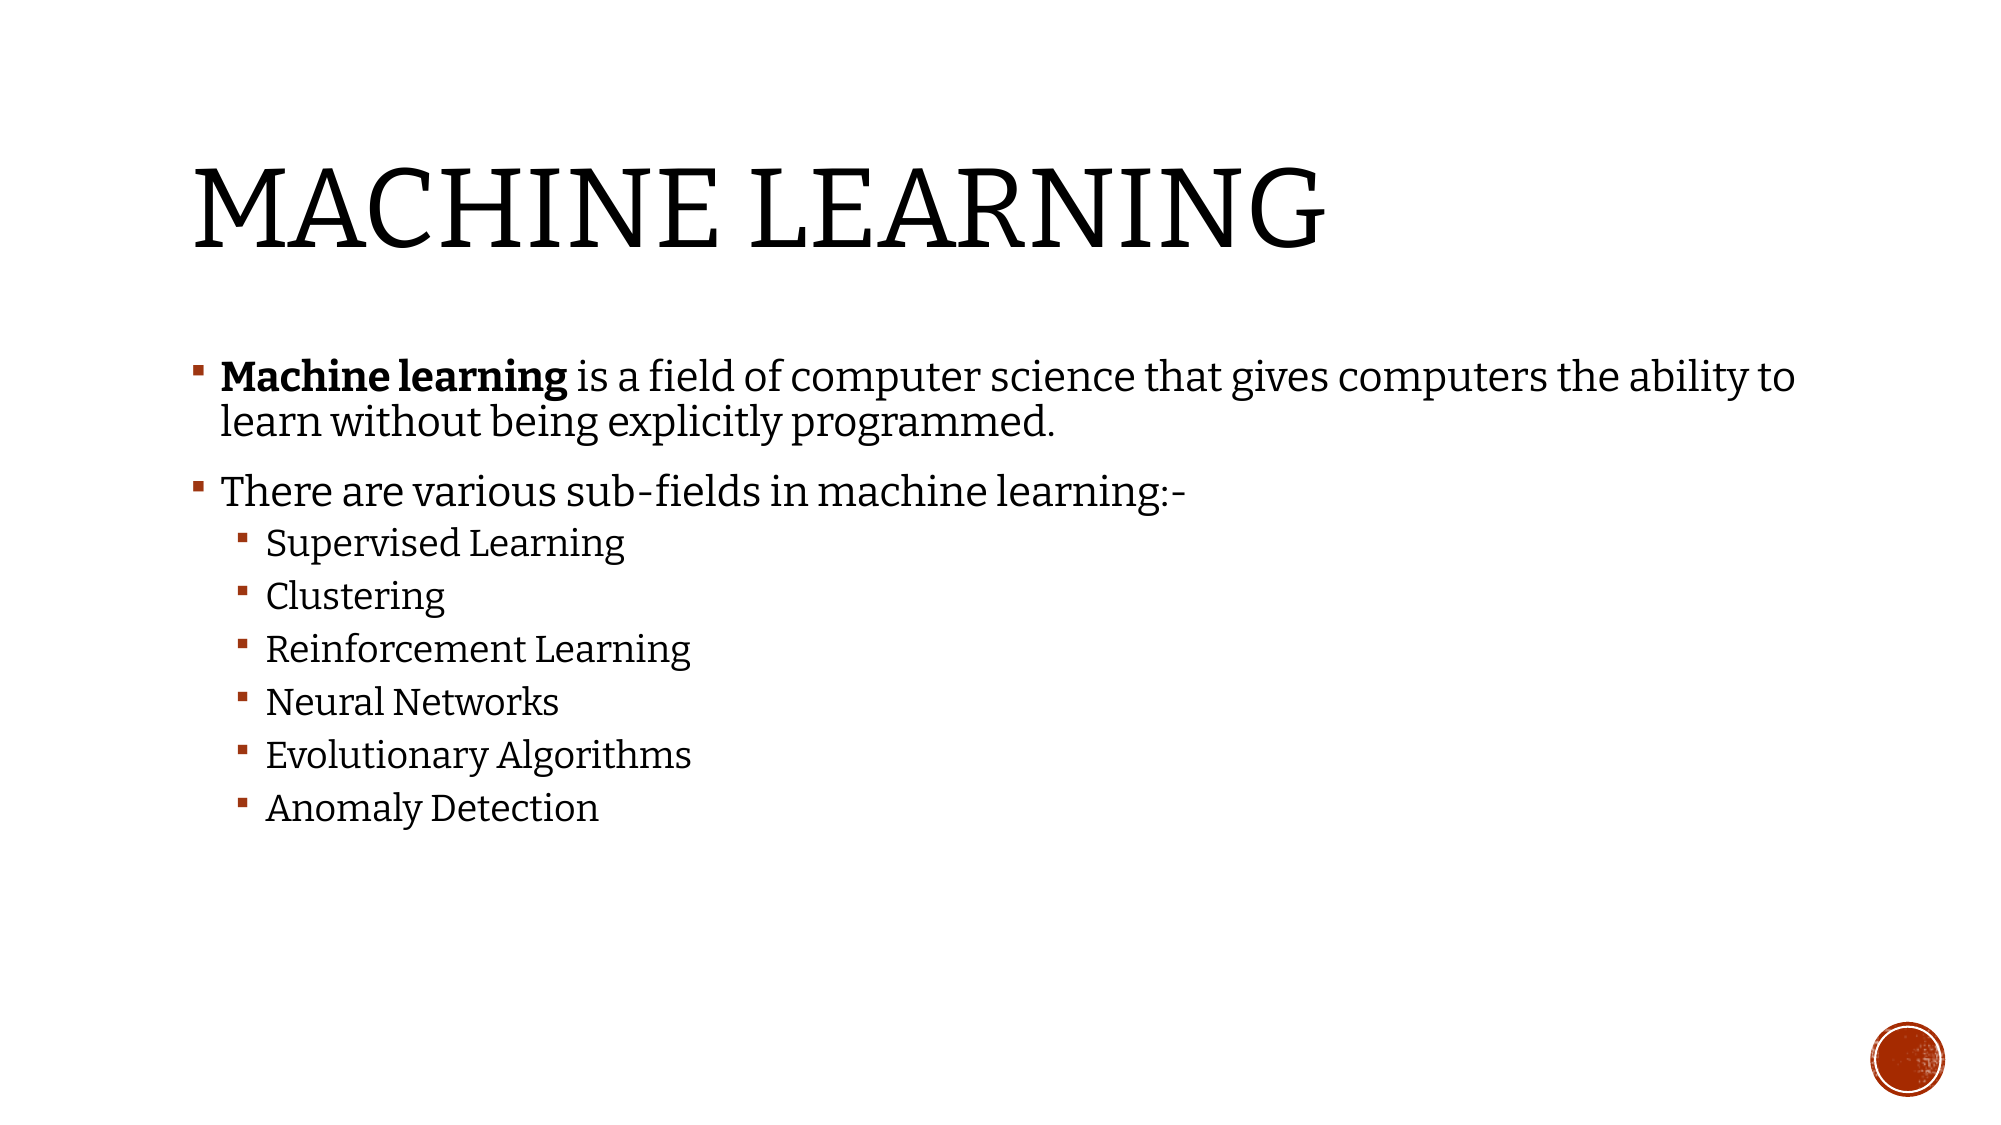

# Machine Learning
Machine learning is a field of computer science that gives computers the ability to learn without being explicitly programmed.
There are various sub-fields in machine learning:-
Supervised Learning
Clustering
Reinforcement Learning
Neural Networks
Evolutionary Algorithms
Anomaly Detection